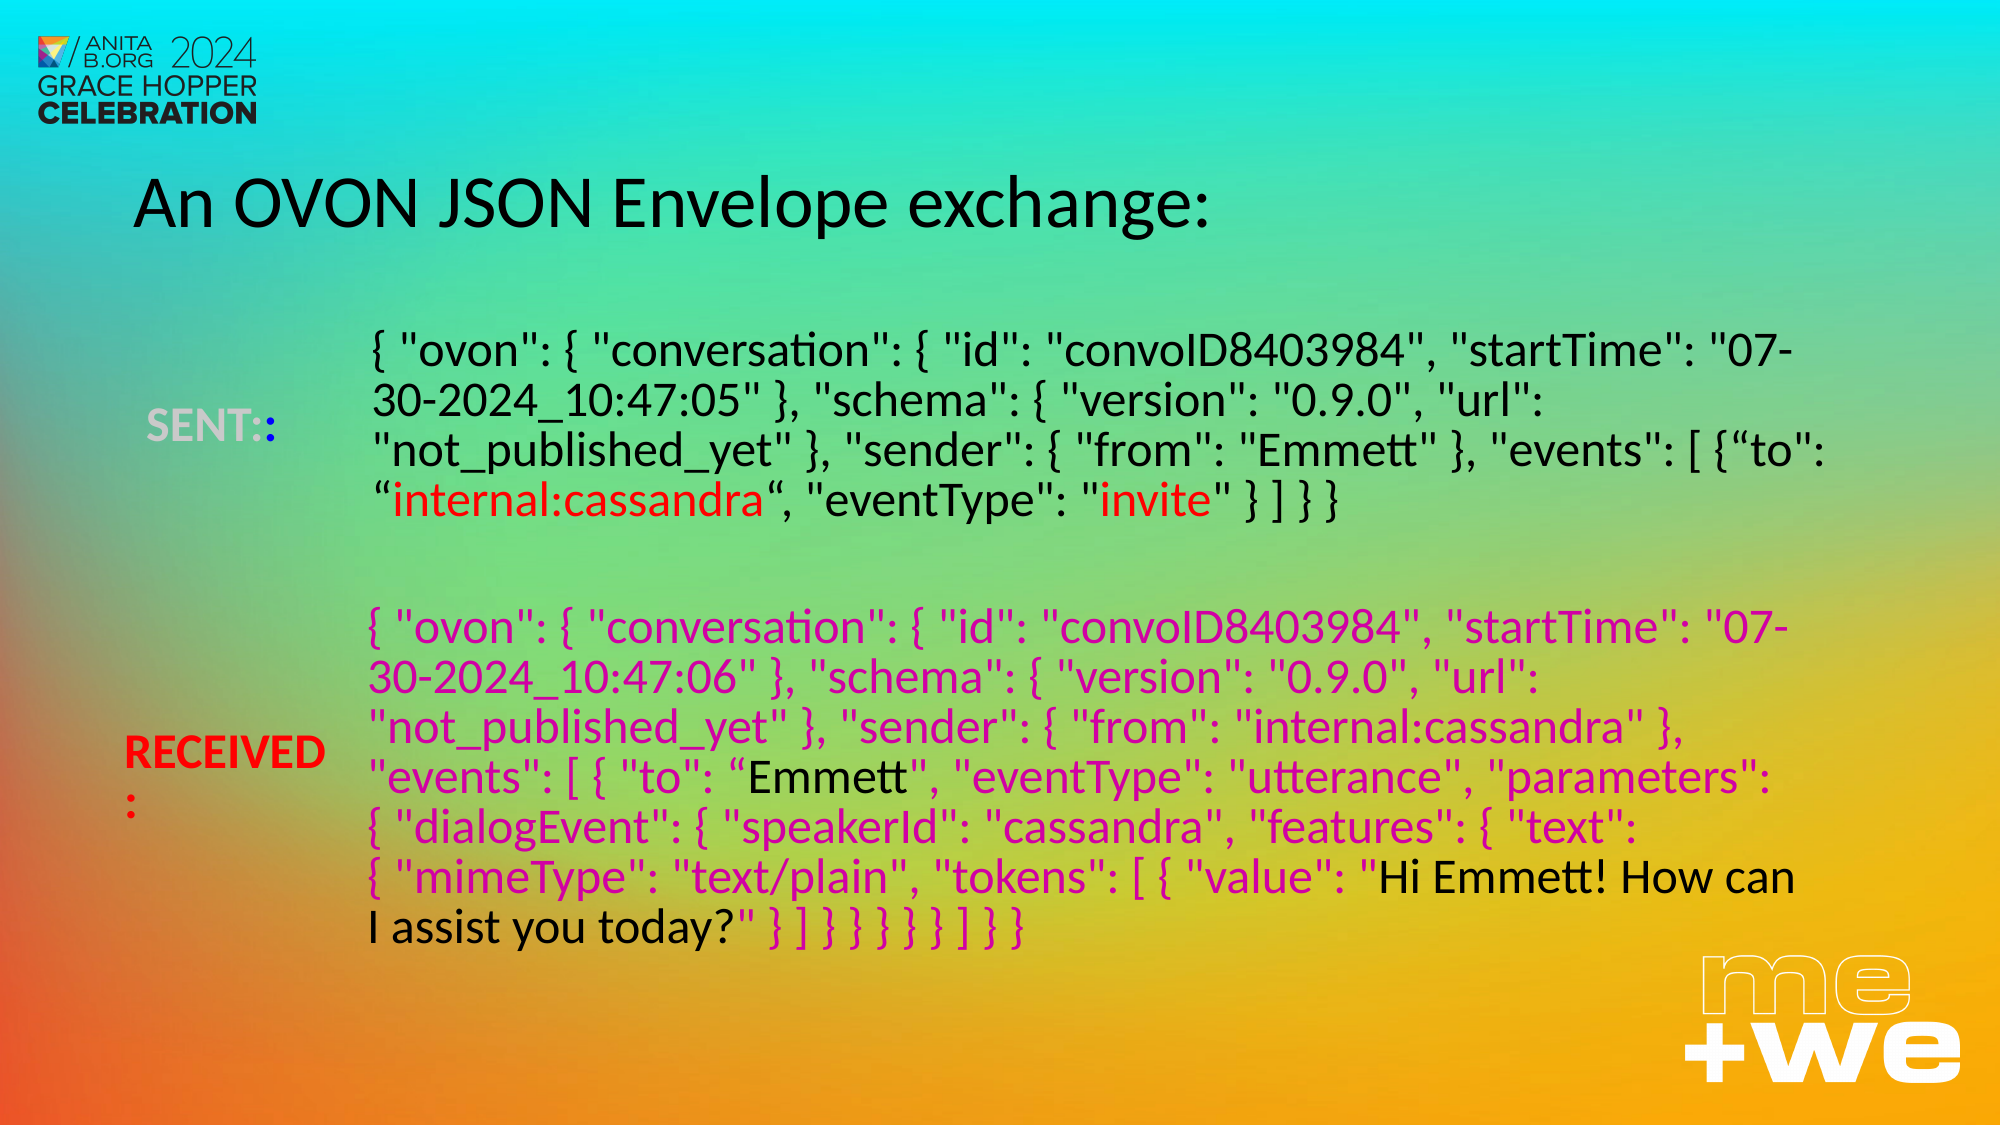

# An OVON JSON Envelope exchange:
| SENT:: | { "ovon": { "conversation": { "id": "convoID8403984", "startTime": "07-30-2024\_10:47:05" }, "schema": { "version": "0.9.0", "url": "not\_published\_yet" }, "sender": { "from": "Emmett" }, "events": [ {“to": “internal:cassandra“, "eventType": "invite" } ] } } |
| --- | --- |
| RECEIVED: | { "ovon": { "conversation": { "id": "convoID8403984", "startTime": "07-30-2024\_10:47:06" }, "schema": { "version": "0.9.0", "url": "not\_published\_yet" }, "sender": { "from": "internal:cassandra" }, "events": [ { "to": “Emmett", "eventType": "utterance", "parameters": { "dialogEvent": { "speakerId": "cassandra", "features": { "text": { "mimeType": "text/plain", "tokens": [ { "value": "Hi Emmett! How can I assist you today?" } ] } } } } } ] } } |
| --- | --- |